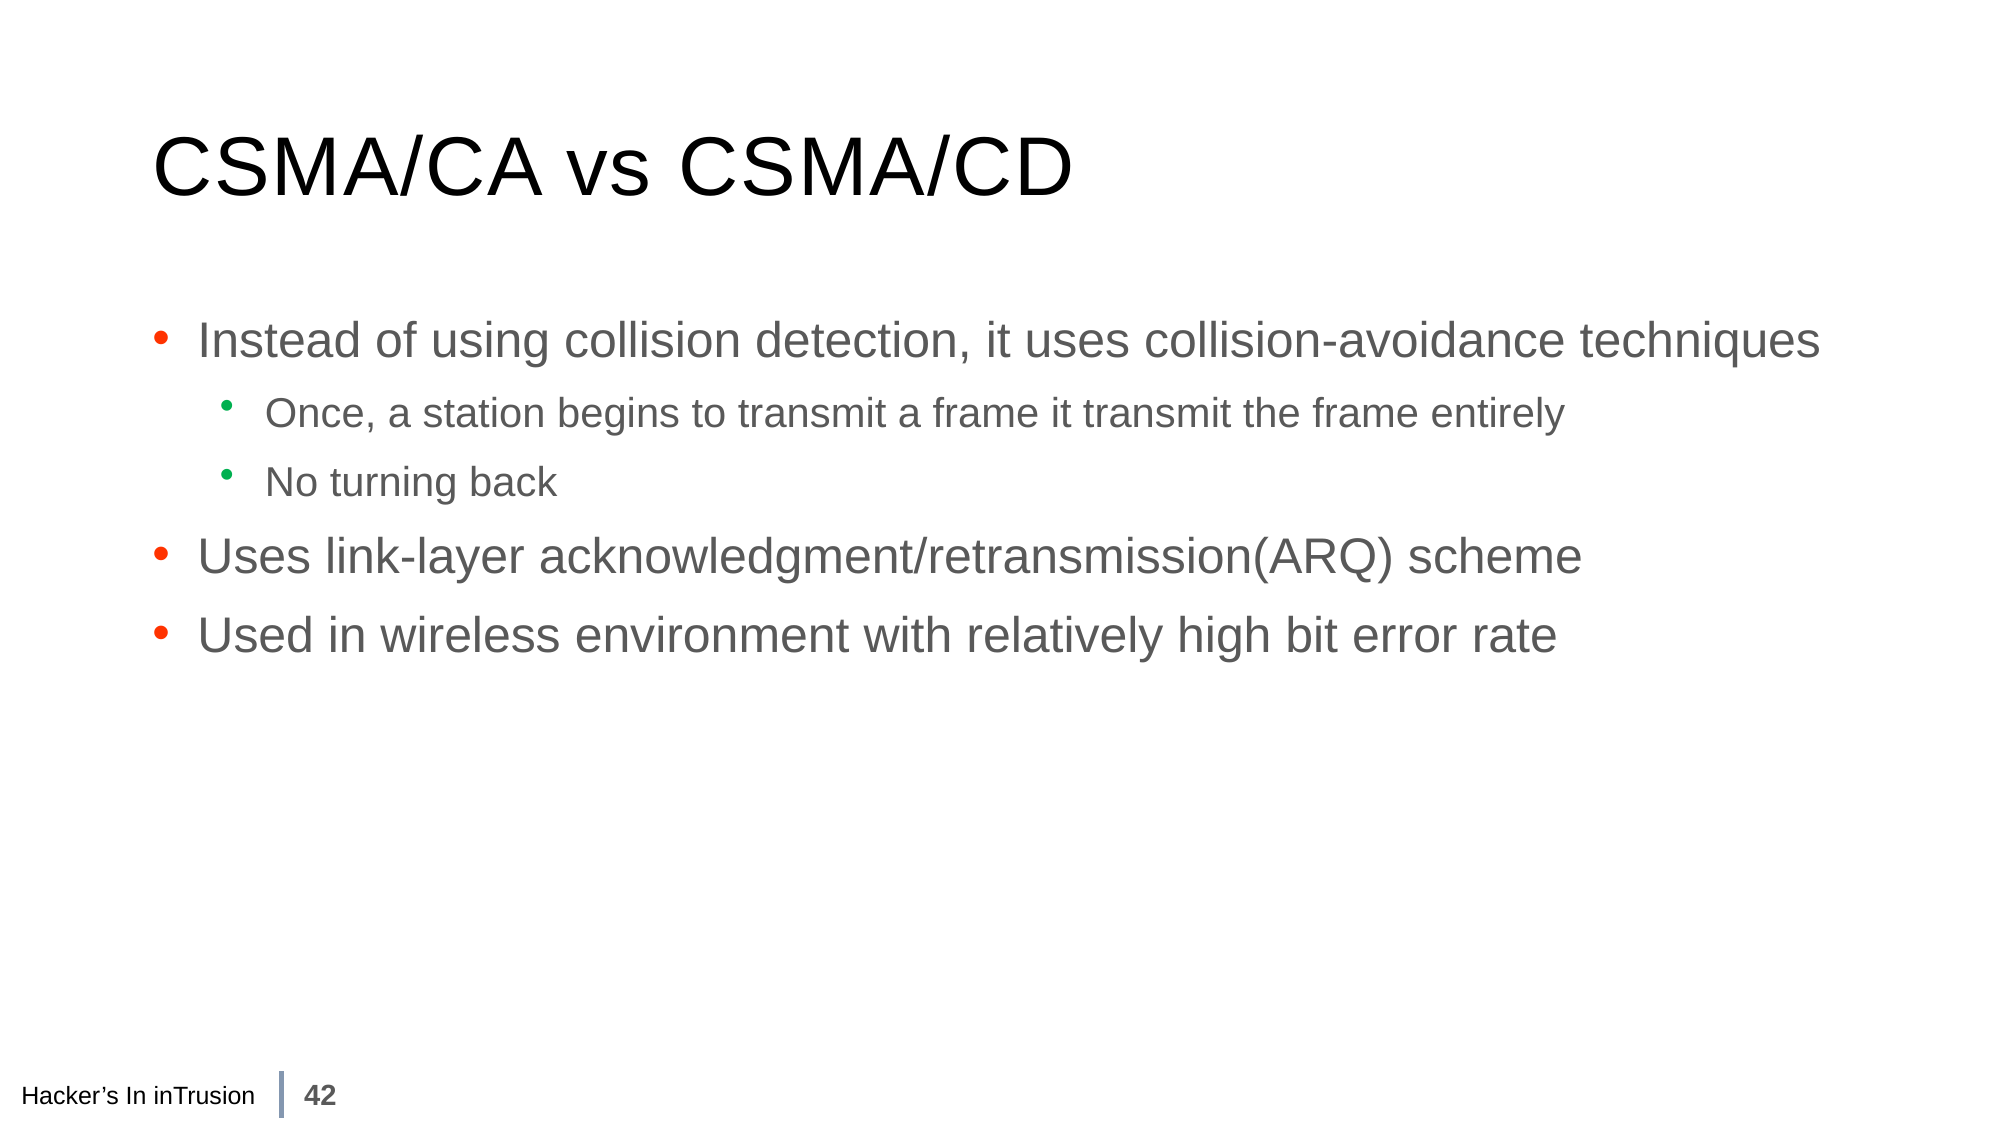

# CSMA/CA vs CSMA/CD
Instead of using collision detection, it uses collision-avoidance techniques
Once, a station begins to transmit a frame it transmit the frame entirely
No turning back
Uses link-layer acknowledgment/retransmission(ARQ) scheme
Used in wireless environment with relatively high bit error rate